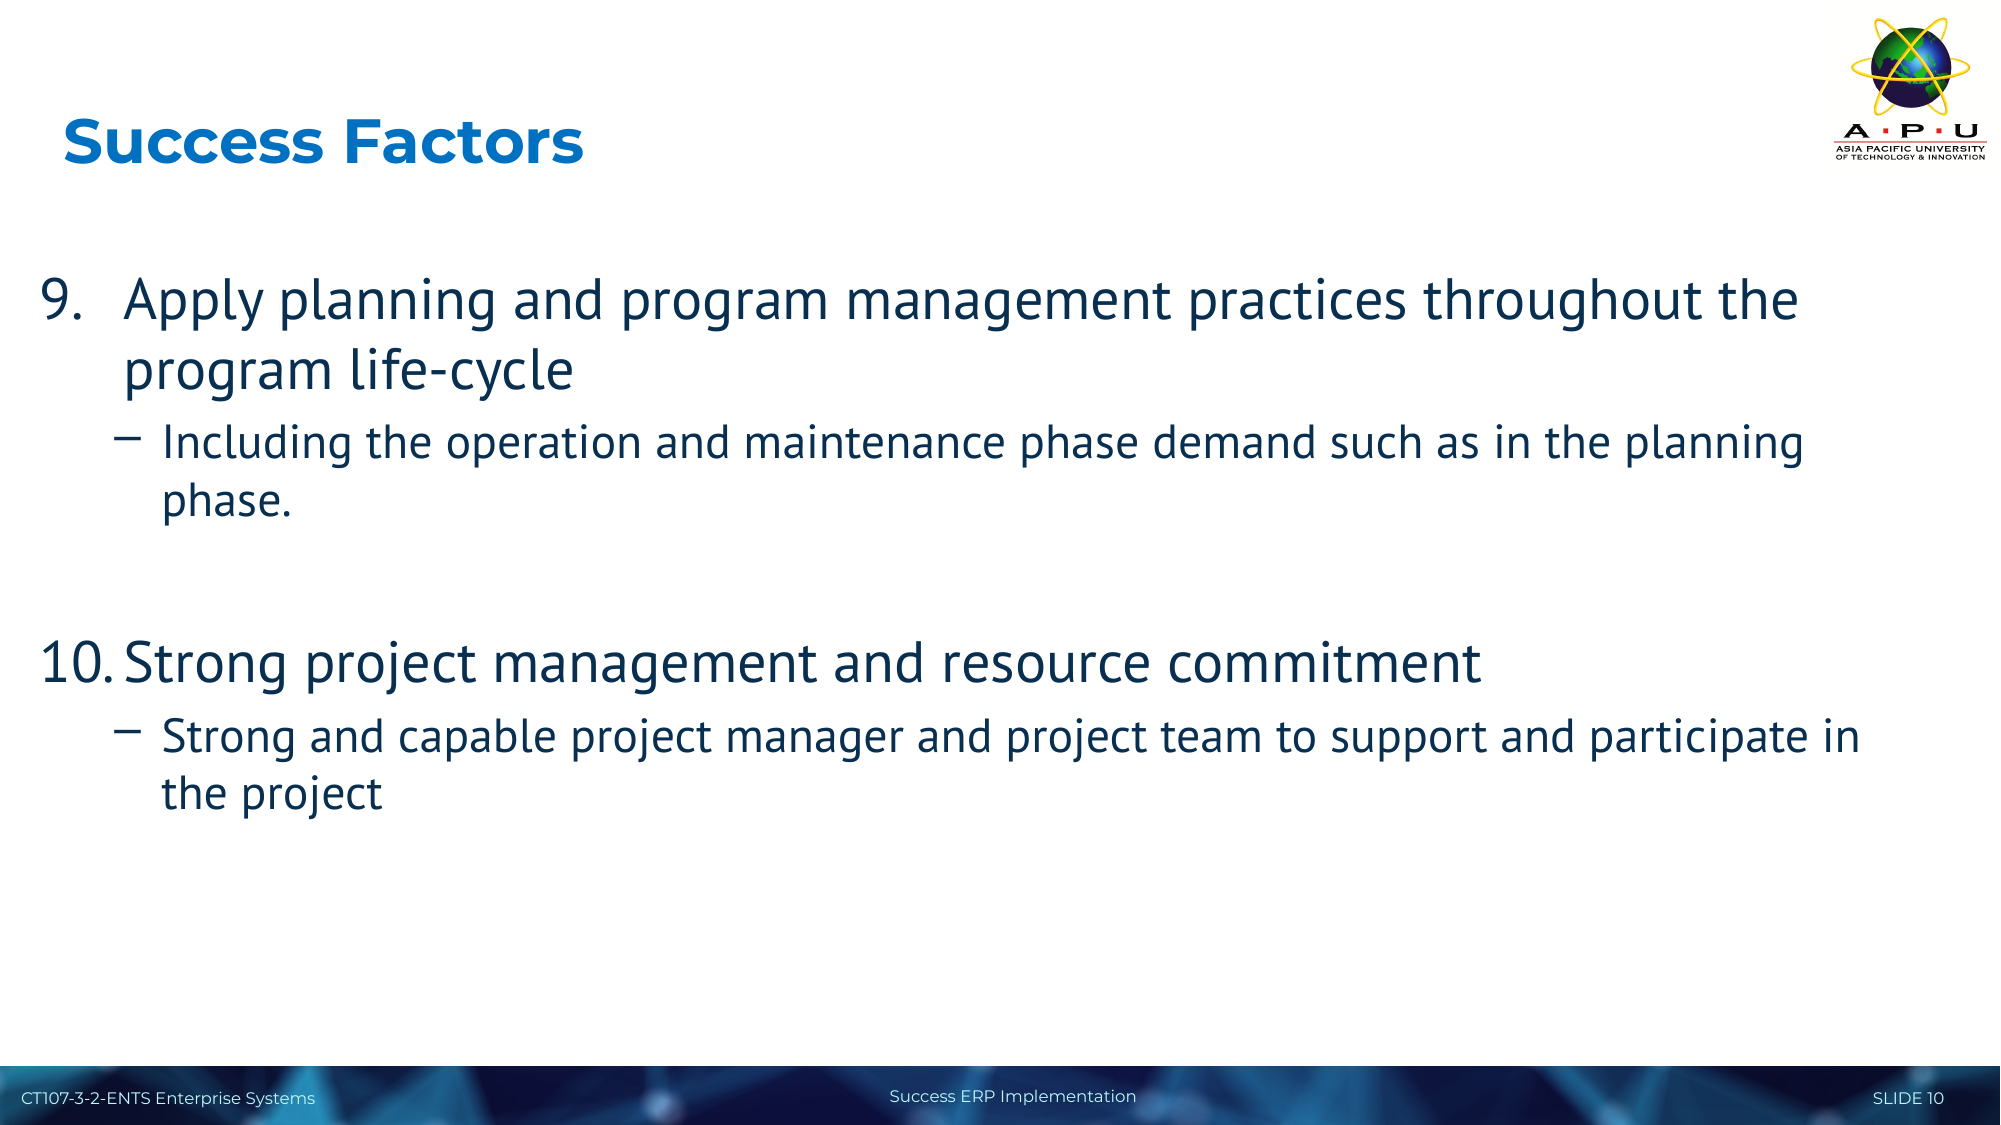

# Success Factors
Apply planning and program management practices throughout the program life-cycle
Including the operation and maintenance phase demand such as in the planning phase.

Strong project management and resource commitment
Strong and capable project manager and project team to support and participate in the project